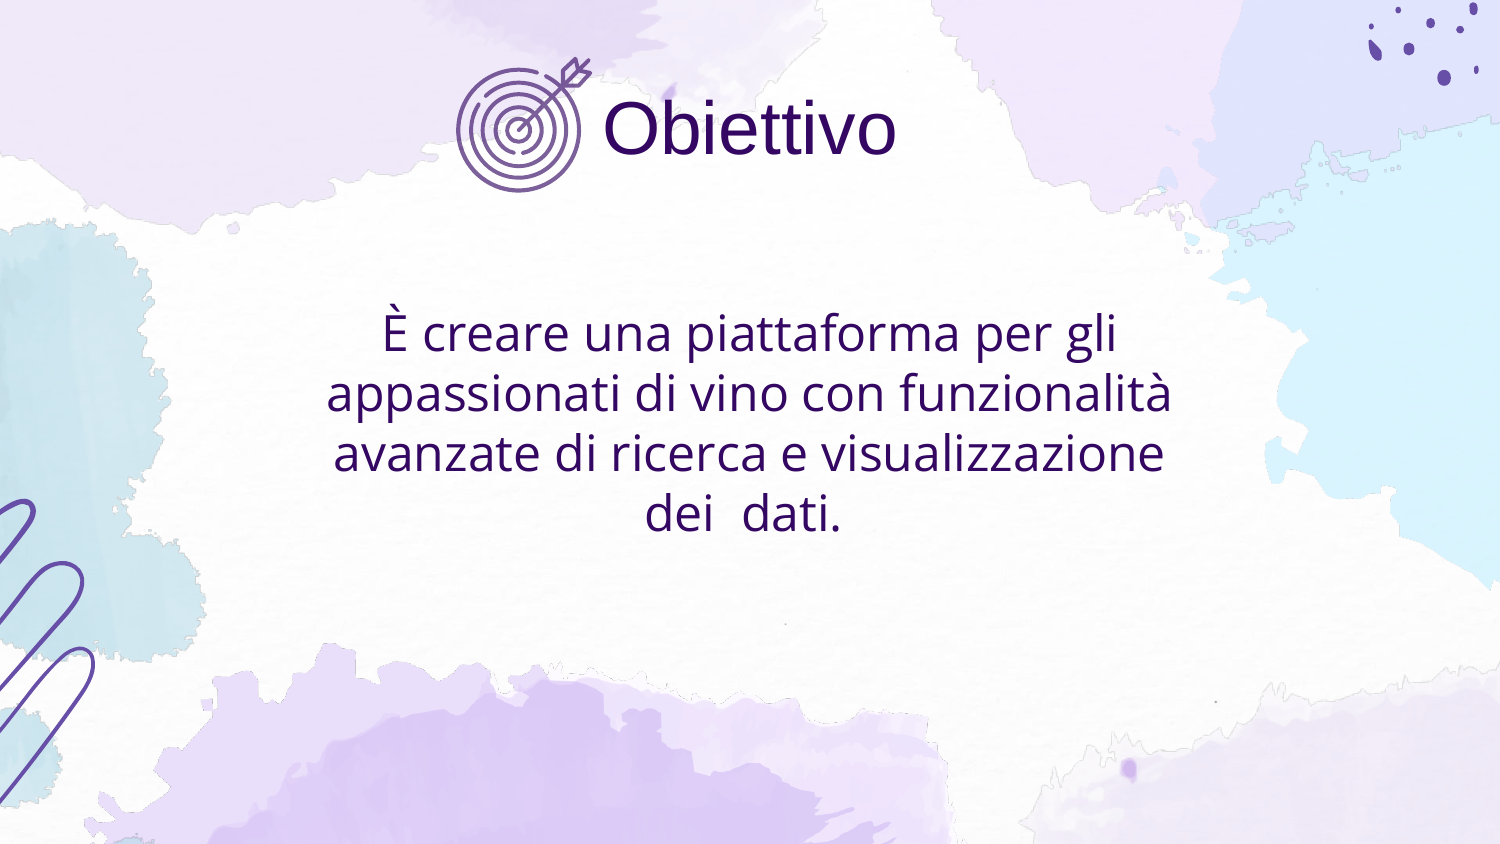

Obiettivo
È creare una piattaforma per gli appassionati di vino con funzionalità avanzate di ricerca e visualizzazione dei  dati.